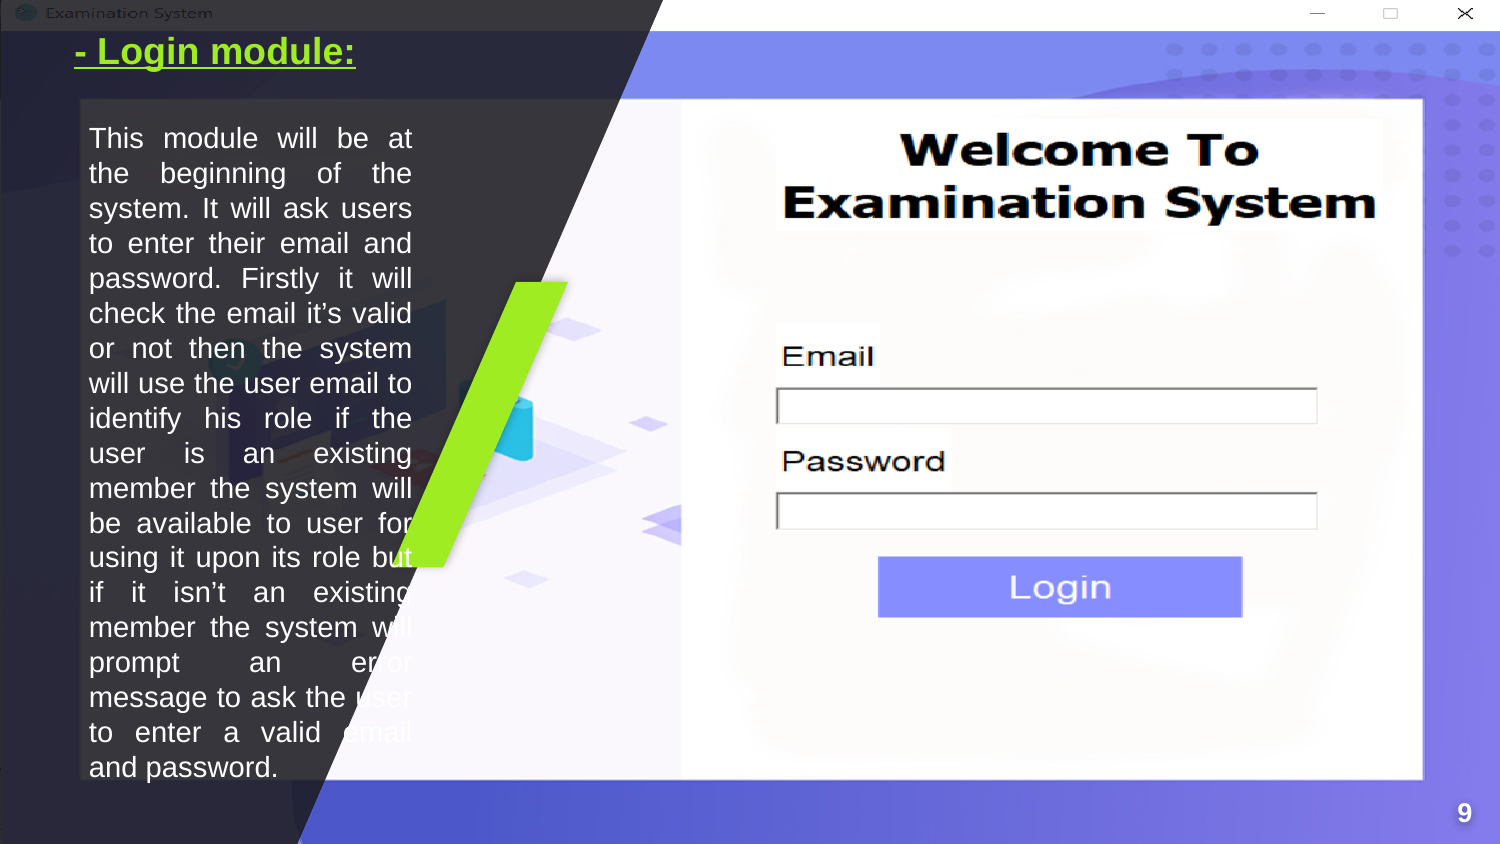

- Login module:
This module will be at the beginning of the system. It will ask users to enter their email and password. Firstly it will check the email it’s valid or not then the system will use the user email to identify his role if the user is an existing member the system will be available to user for using it upon its role but if it isn’t an existing member the system will prompt an error message to ask the user to enter a valid email and password.
9